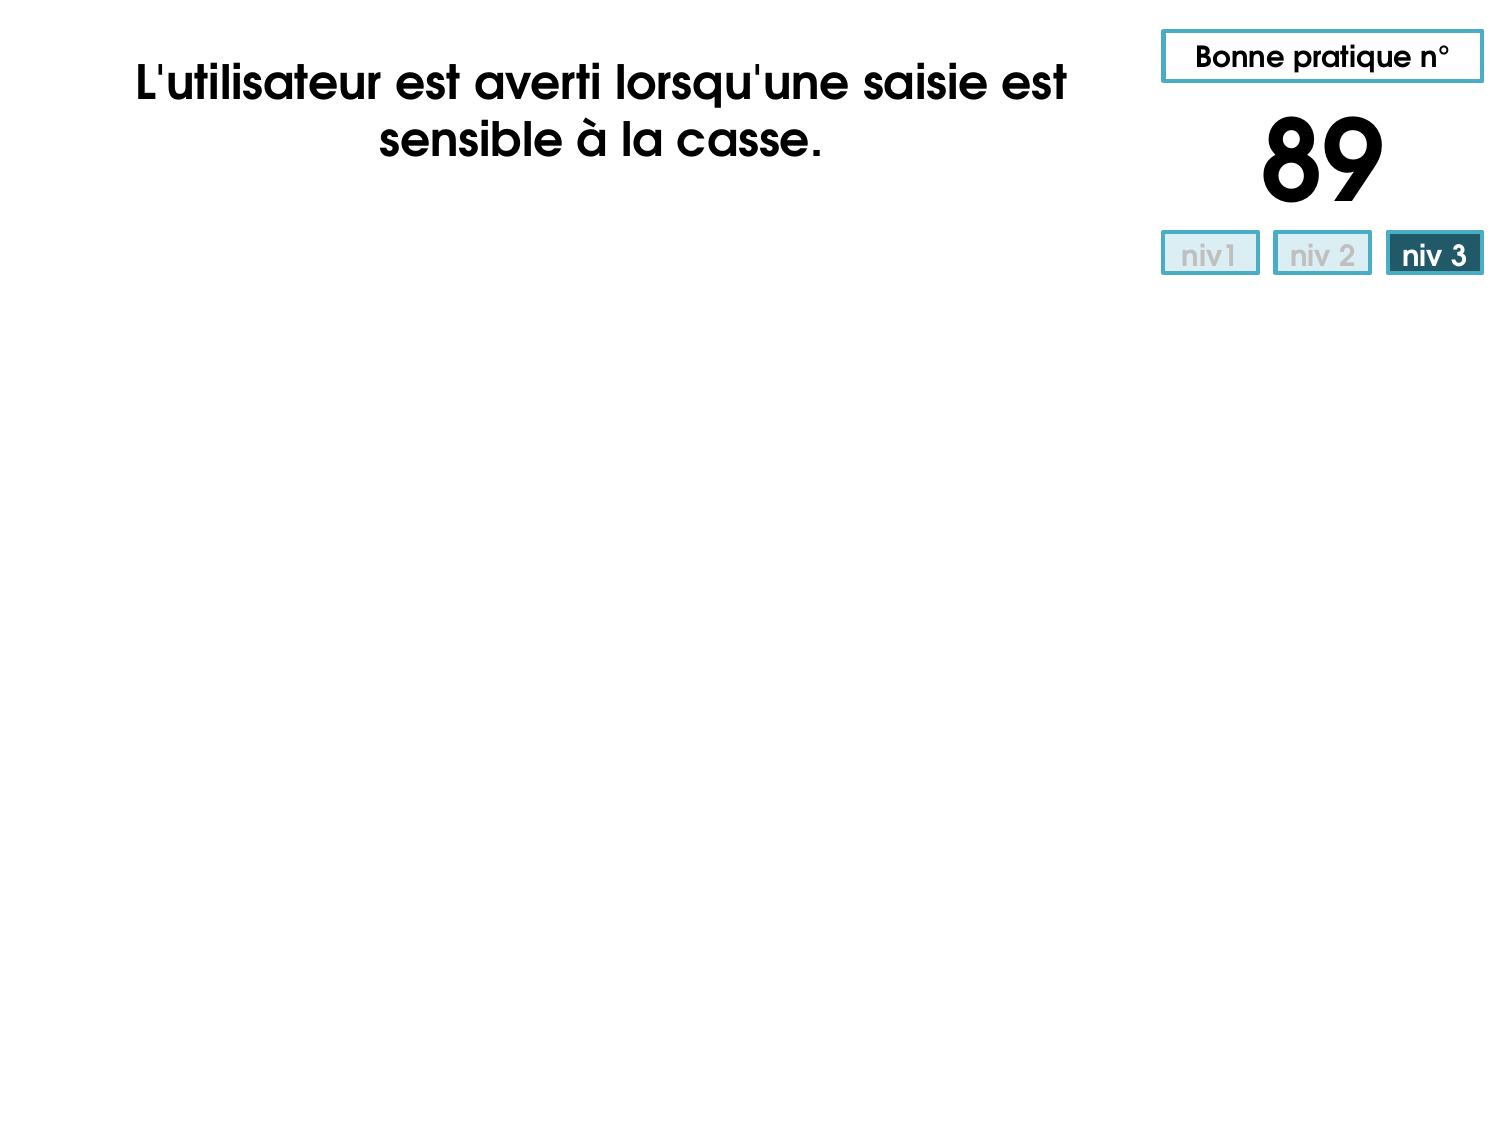

# L'utilisateur est averti lorsqu'une saisie est sensible à la casse.
89